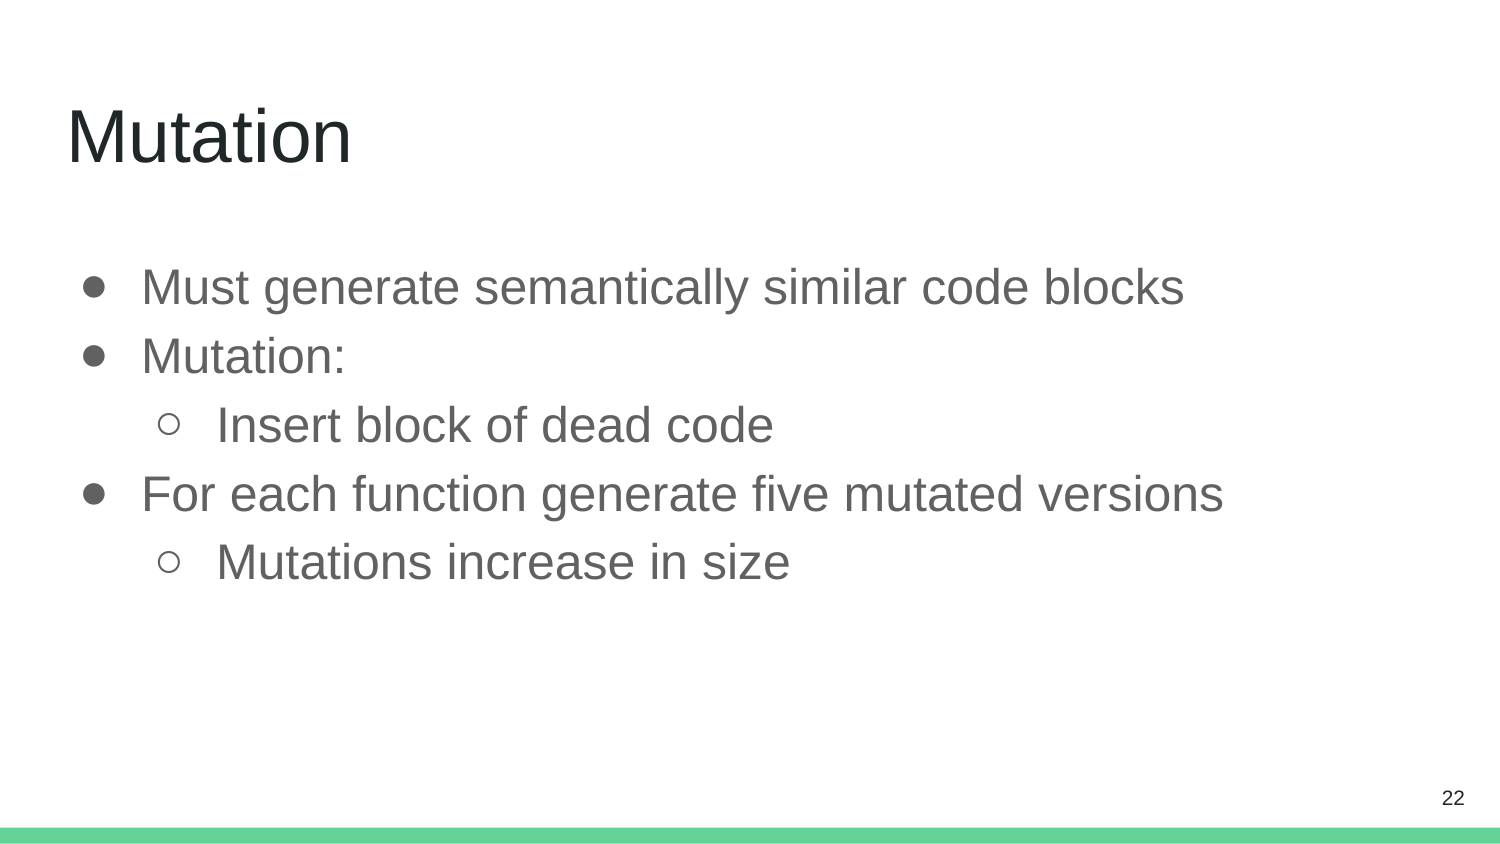

# Mutation
Must generate semantically similar code blocks
Mutation:
Insert block of dead code
For each function generate five mutated versions
Mutations increase in size

22